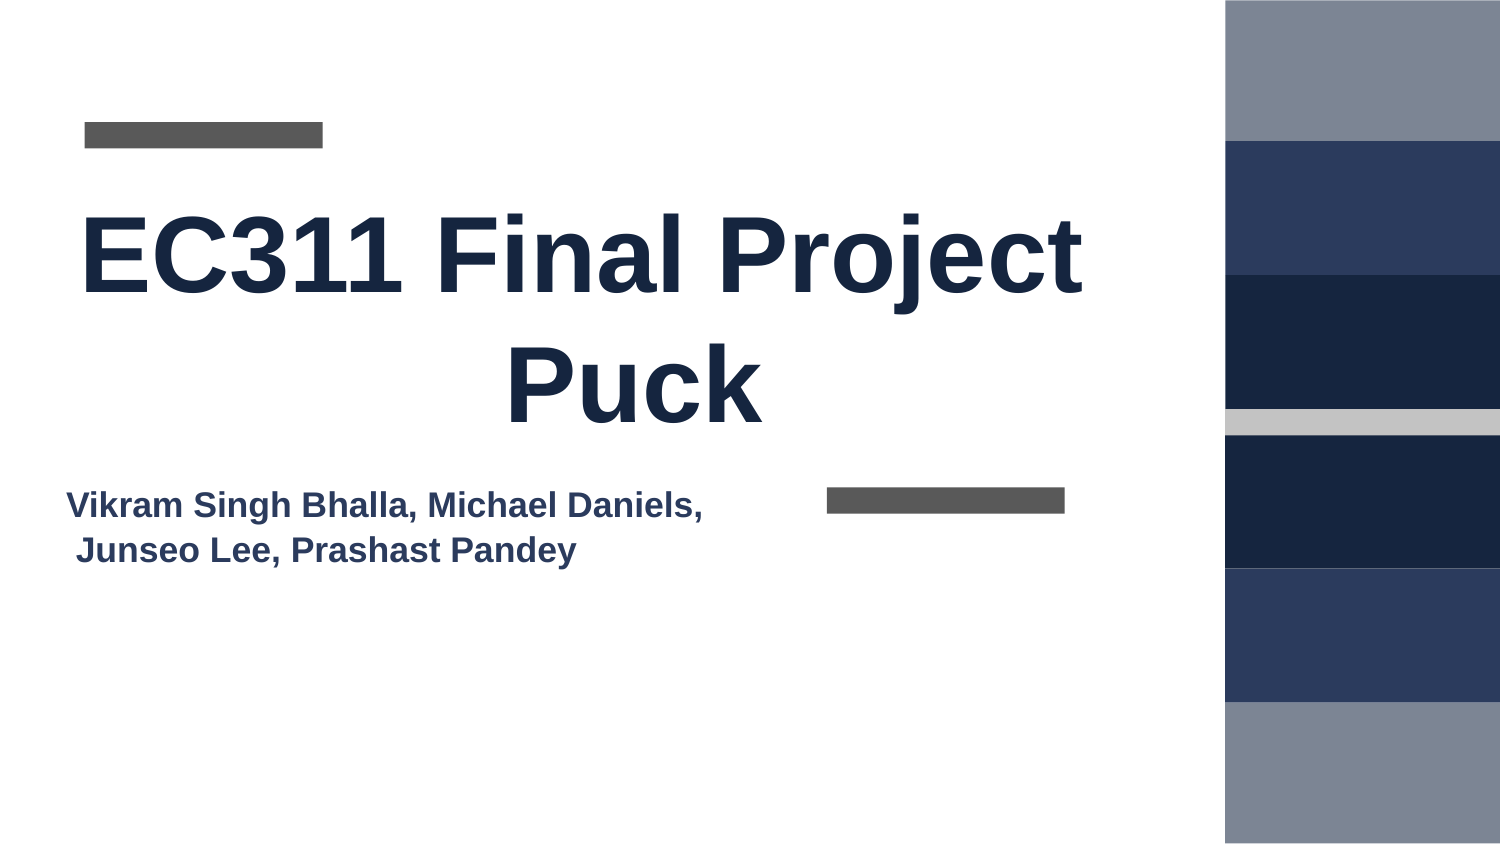

# EC311 Final Project
Puck
Vikram Singh Bhalla, Michael Daniels,
 Junseo Lee, Prashast Pandey